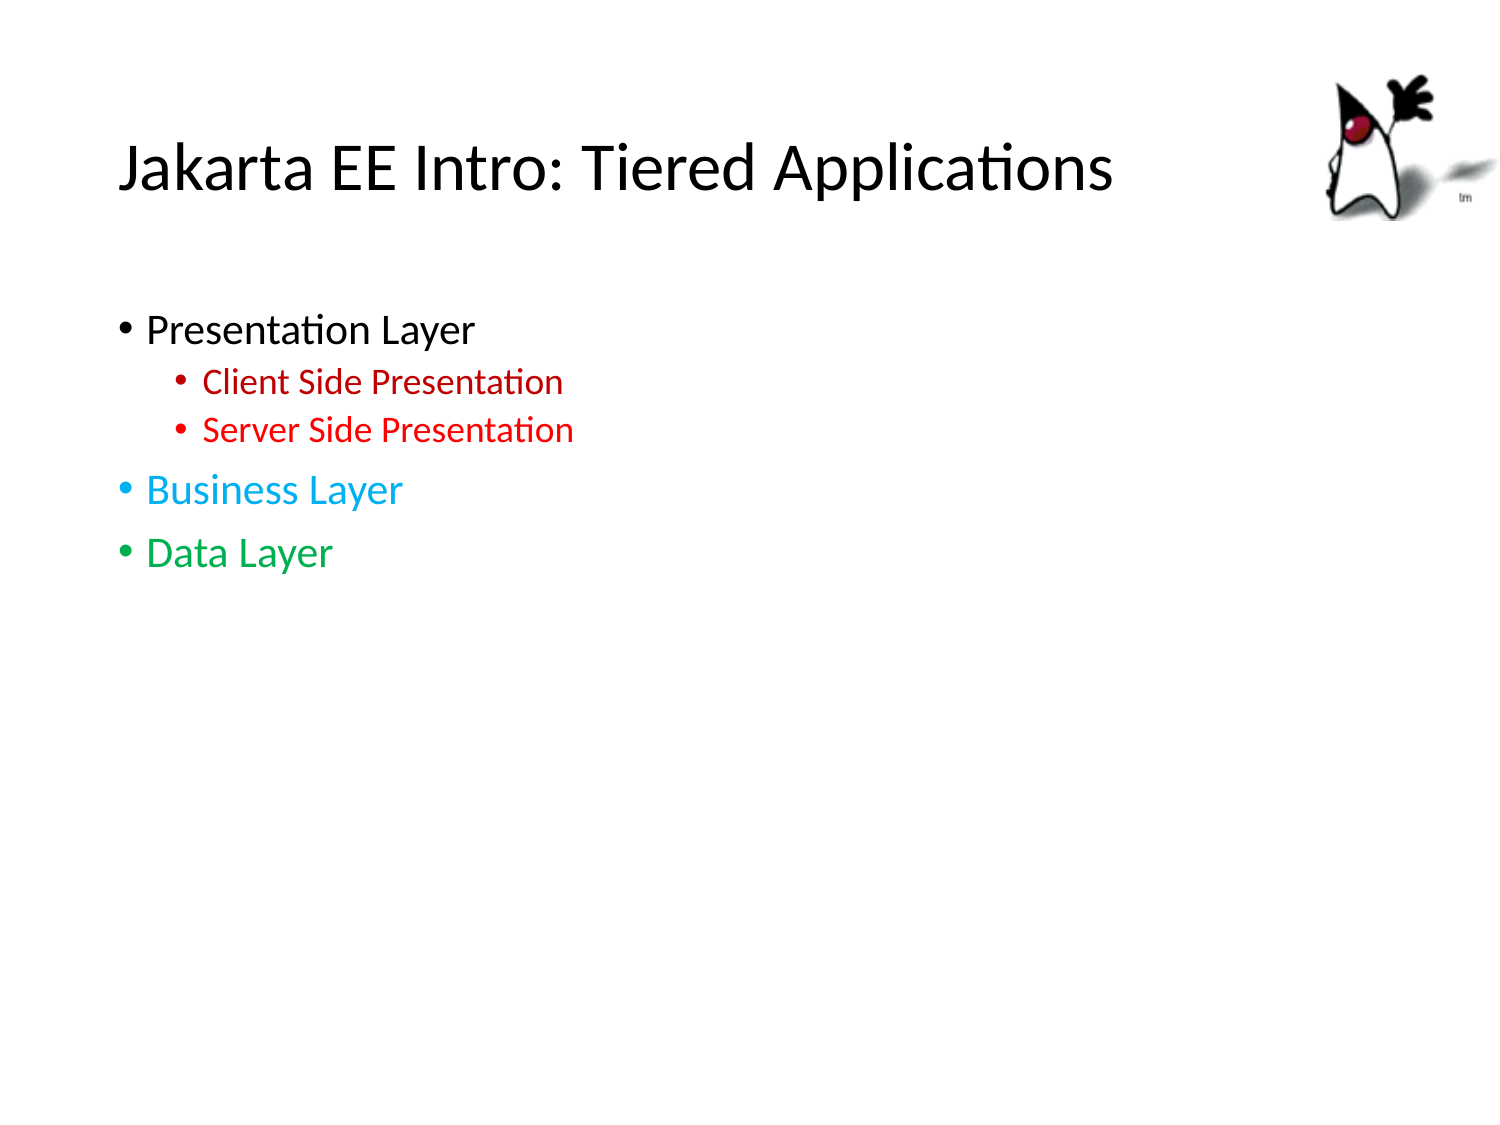

# Jakarta EE Intro: Tiered Applications
Presentation Layer
Client Side Presentation
Server Side Presentation
Business Layer
Data Layer